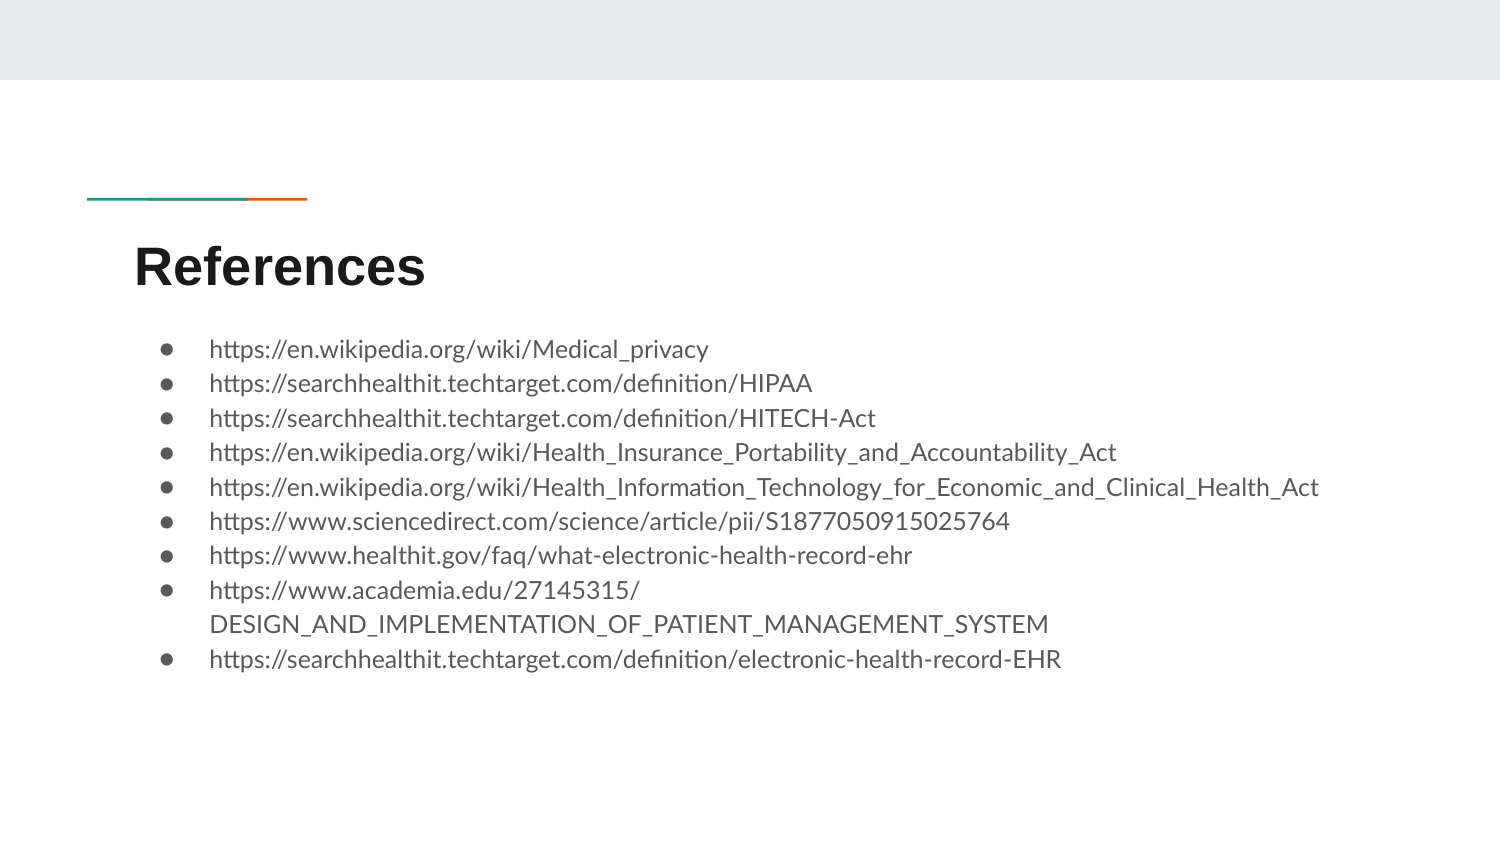

# References
https://en.wikipedia.org/wiki/Medical_privacy
https://searchhealthit.techtarget.com/definition/HIPAA
https://searchhealthit.techtarget.com/definition/HITECH-Act
https://en.wikipedia.org/wiki/Health_Insurance_Portability_and_Accountability_Act
https://en.wikipedia.org/wiki/Health_Information_Technology_for_Economic_and_Clinical_Health_Act
https://www.sciencedirect.com/science/article/pii/S1877050915025764
https://www.healthit.gov/faq/what-electronic-health-record-ehr
https://www.academia.edu/27145315/DESIGN_AND_IMPLEMENTATION_OF_PATIENT_MANAGEMENT_SYSTEM
https://searchhealthit.techtarget.com/definition/electronic-health-record-EHR